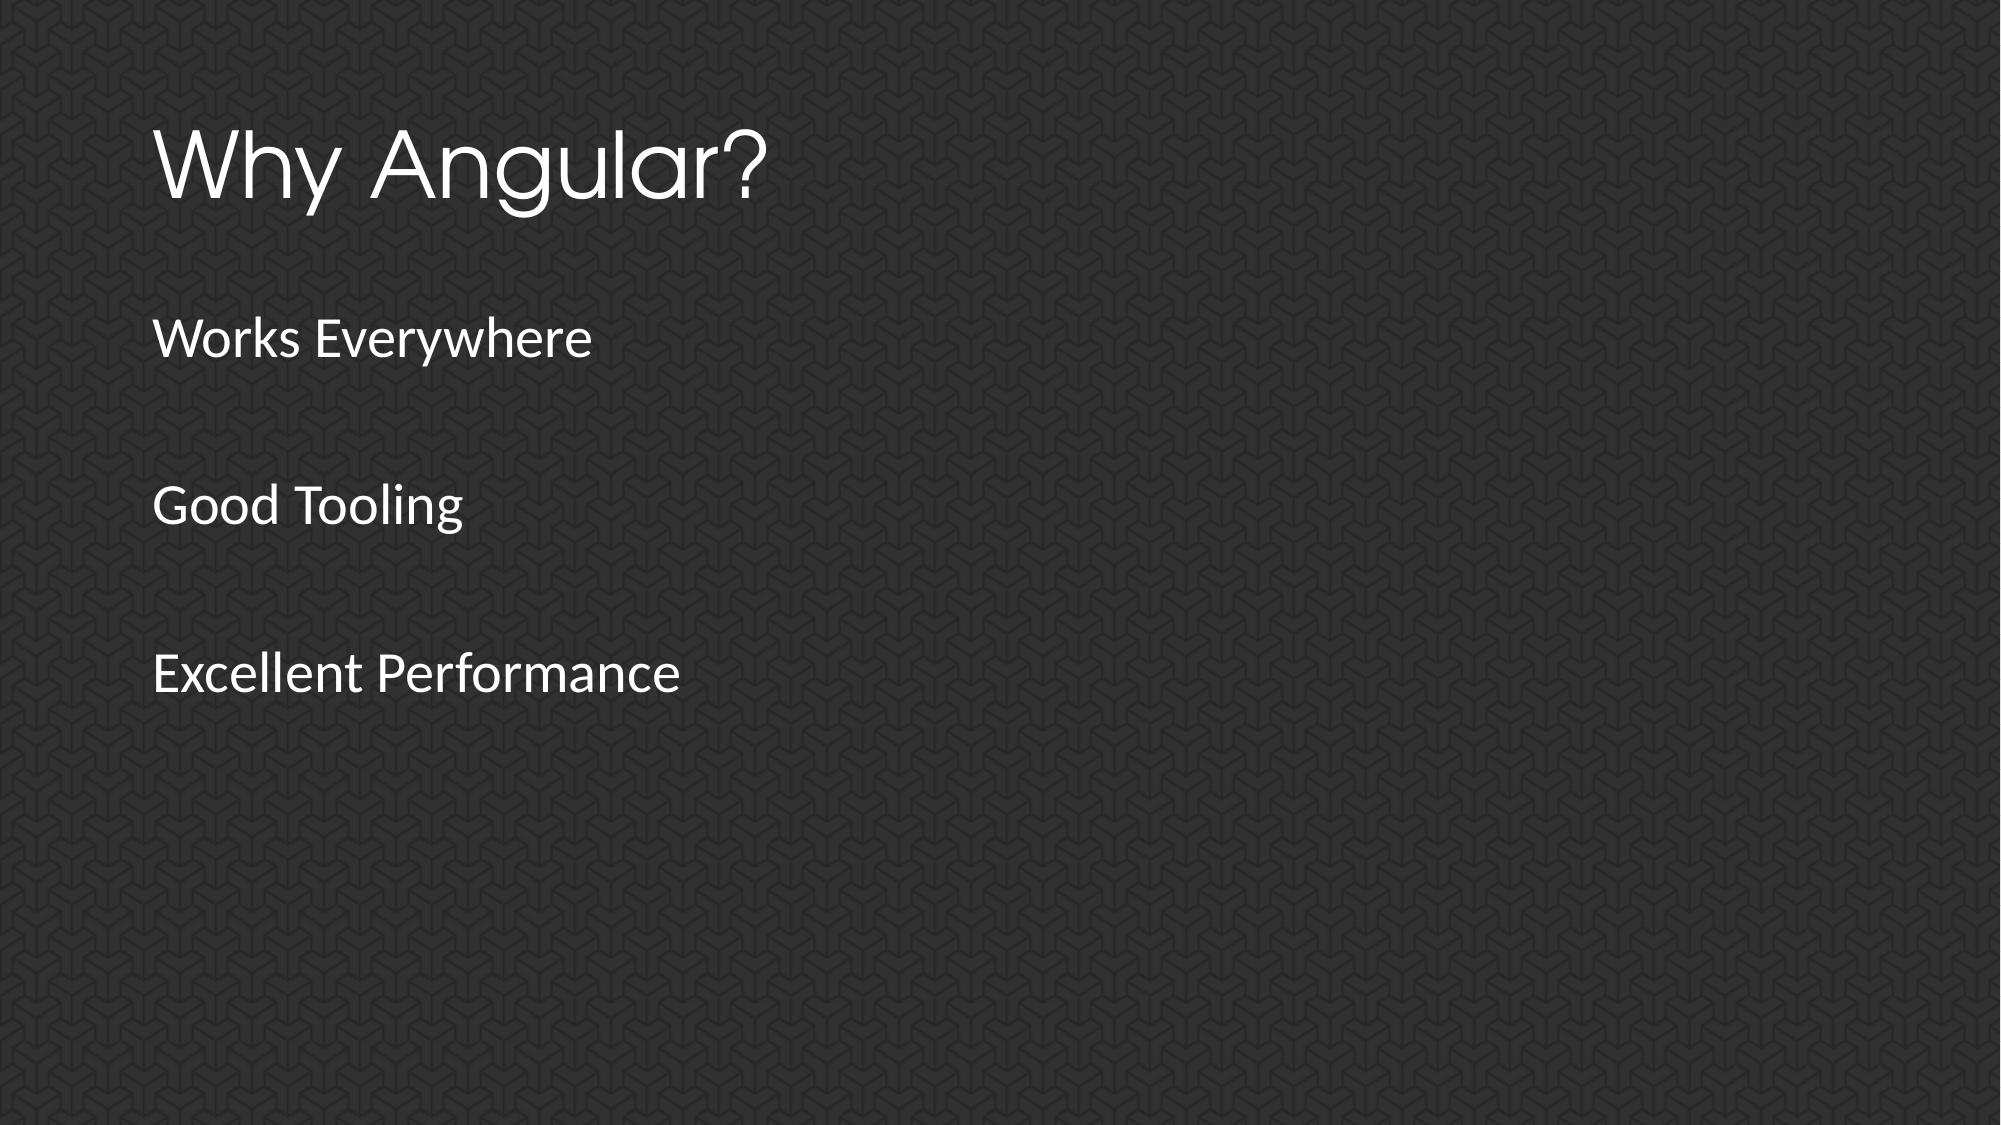

# Why Angular?
Works Everywhere

Good Tooling

Excellent Performance